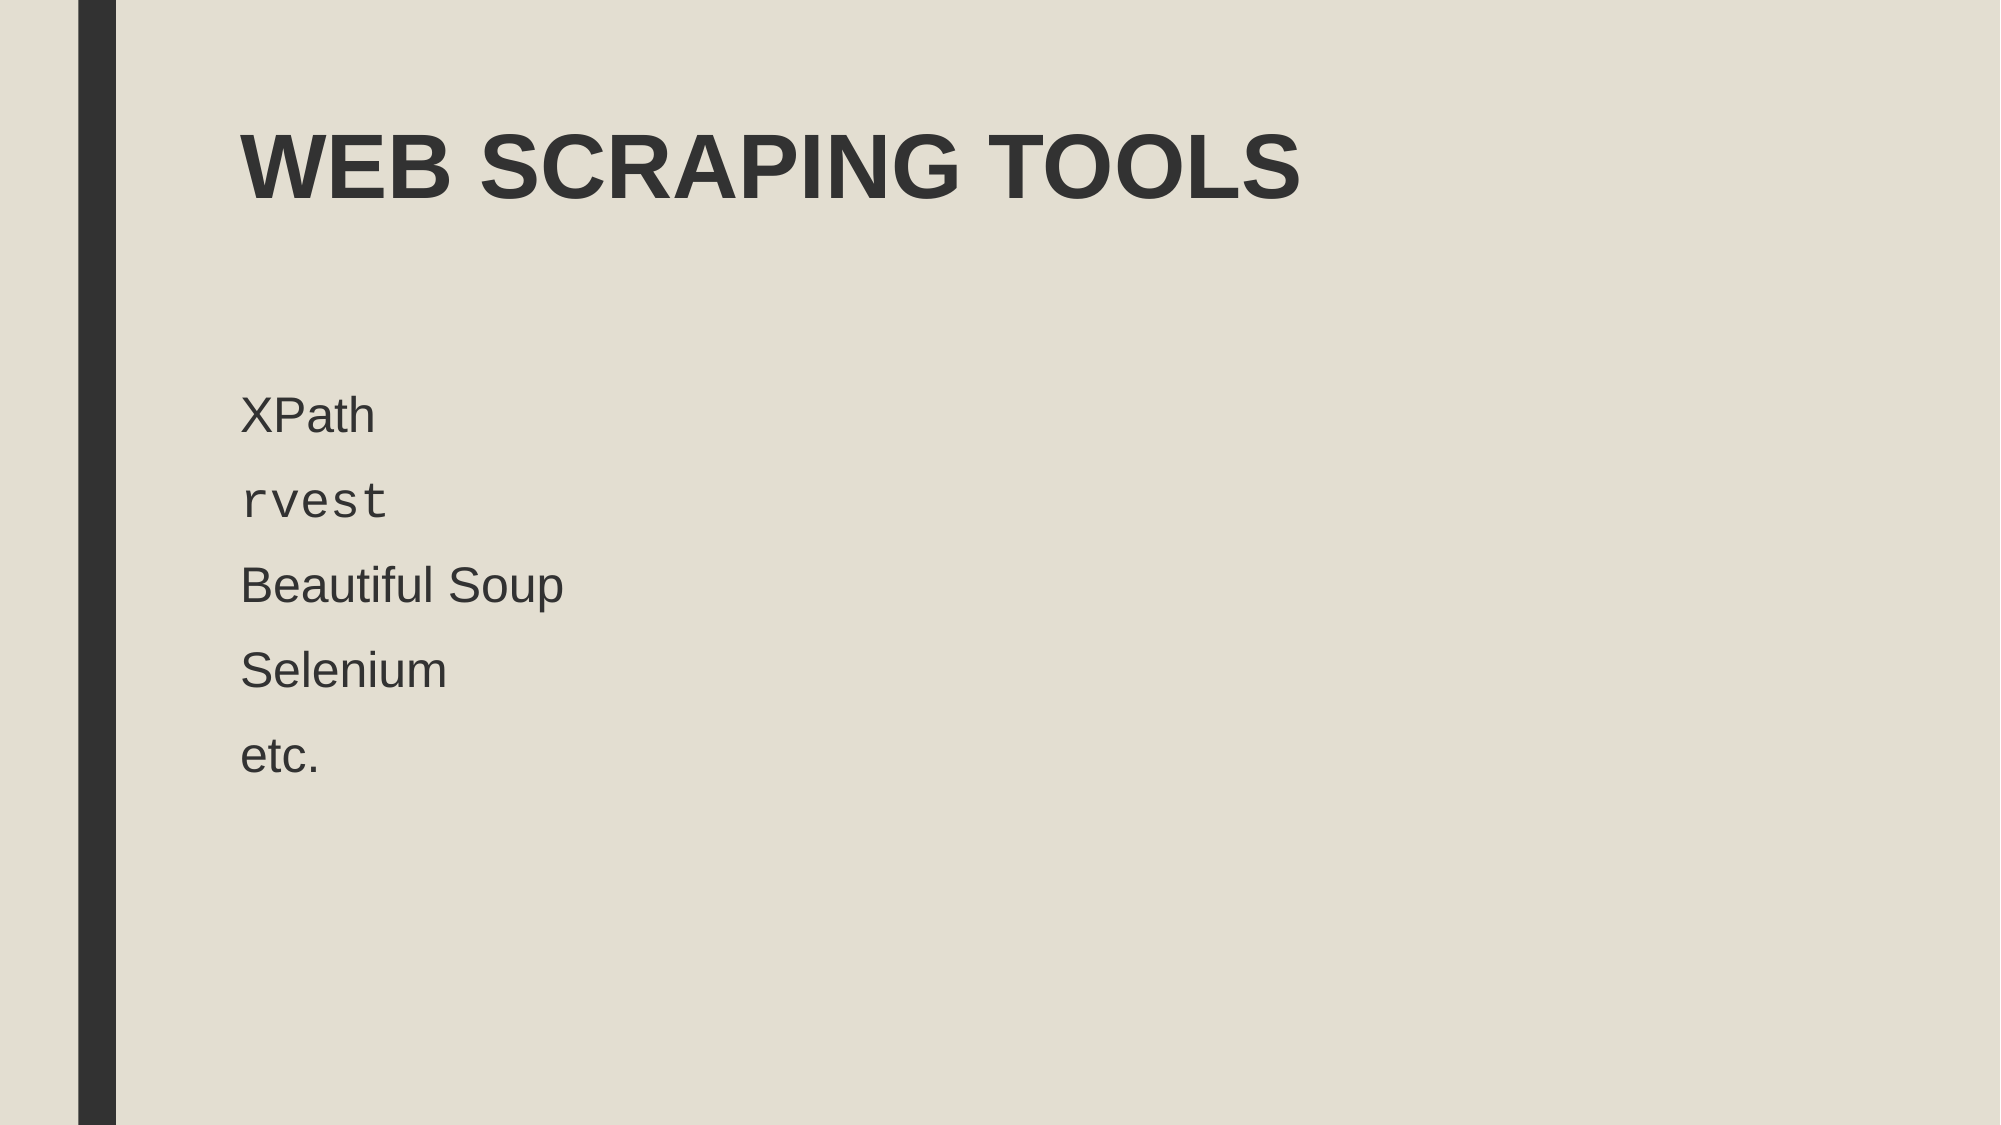

# WEB SCRAPING TOOLS
XPath
rvest
Beautiful Soup
Selenium
etc.